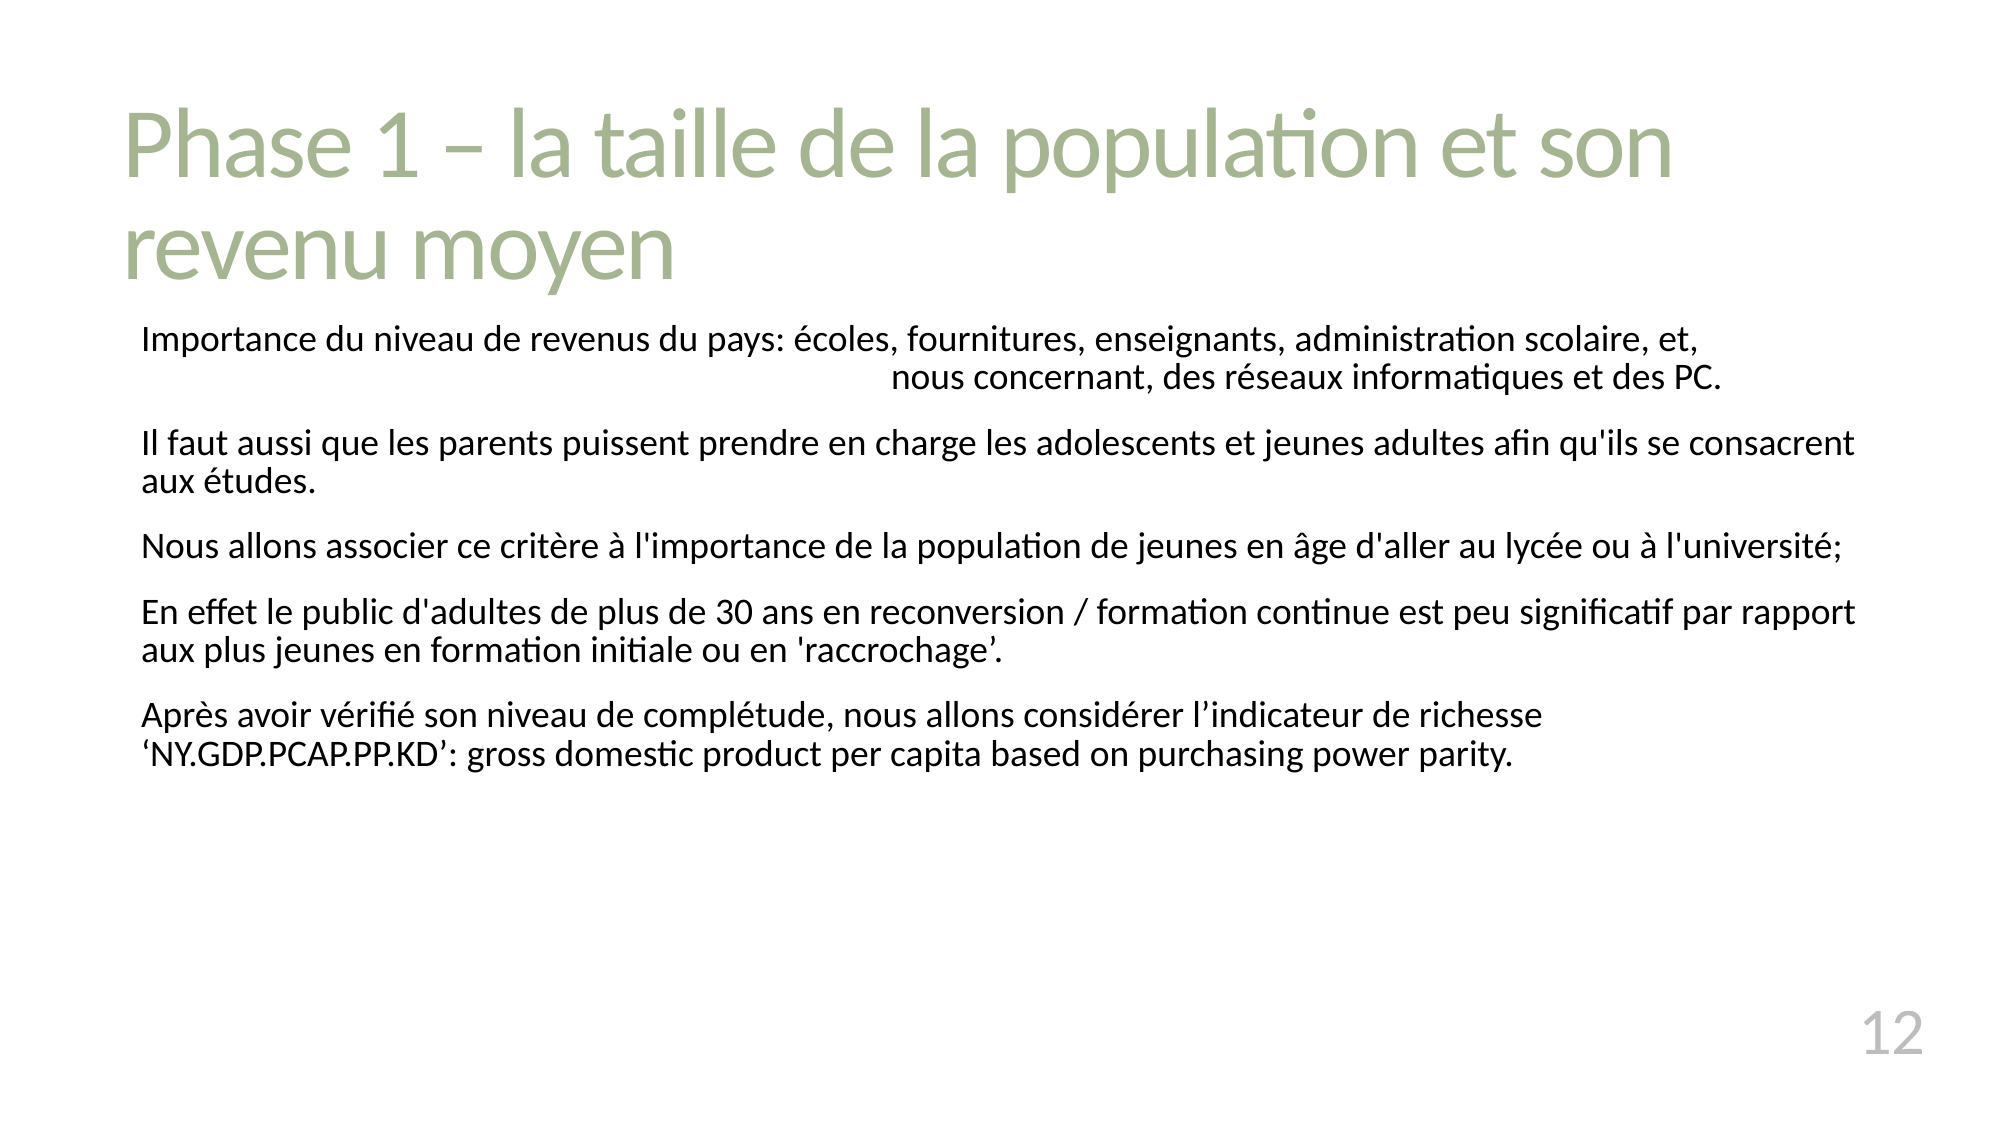

# Phase 1 – la taille de la population et son revenu moyen
Importance du niveau de revenus du pays: écoles, fournitures, enseignants, administration scolaire, et,						nous concernant, des réseaux informatiques et des PC.
Il faut aussi que les parents puissent prendre en charge les adolescents et jeunes adultes afin qu'ils se consacrent aux études.
Nous allons associer ce critère à l'importance de la population de jeunes en âge d'aller au lycée ou à l'université;
En effet le public d'adultes de plus de 30 ans en reconversion / formation continue est peu significatif par rapport aux plus jeunes en formation initiale ou en 'raccrochage’.
Après avoir vérifié son niveau de complétude, nous allons considérer l’indicateur de richesse ‘NY.GDP.PCAP.PP.KD’: gross domestic product per capita based on purchasing power parity.
12